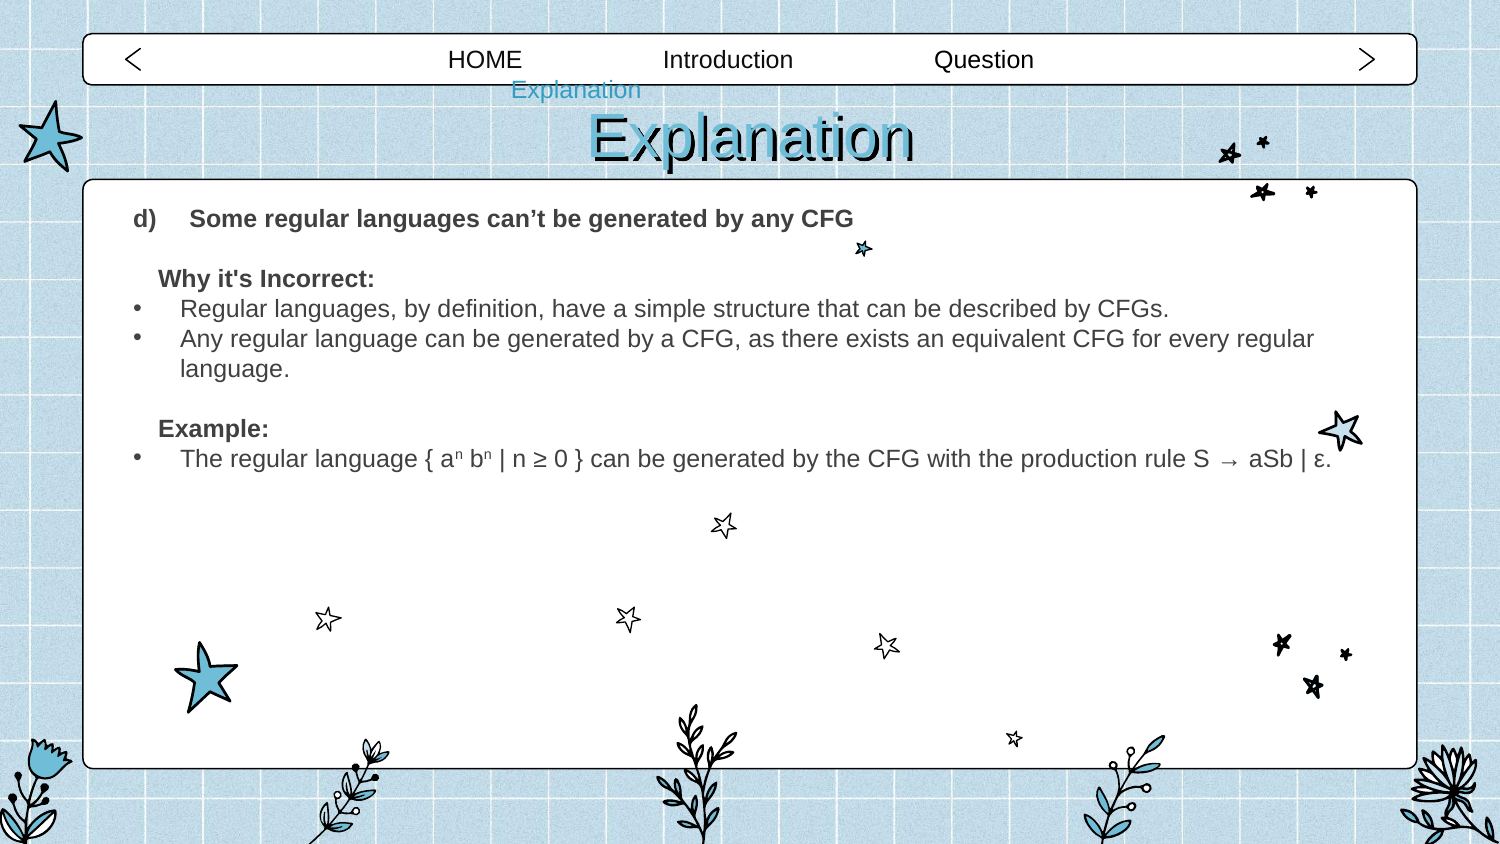

HOME                    Introduction                    Question                    Explanation

# Explanation

Some regular languages can’t be generated by any CFG

Why it's Incorrect:
Regular languages, by definition, have a simple structure that can be described by CFGs.
Any regular language can be generated by a CFG, as there exists an equivalent CFG for every regular language.

Example:
The regular language { an bn | n ≥ 0 } can be generated by the CFG with the production rule S → aSb | ε.